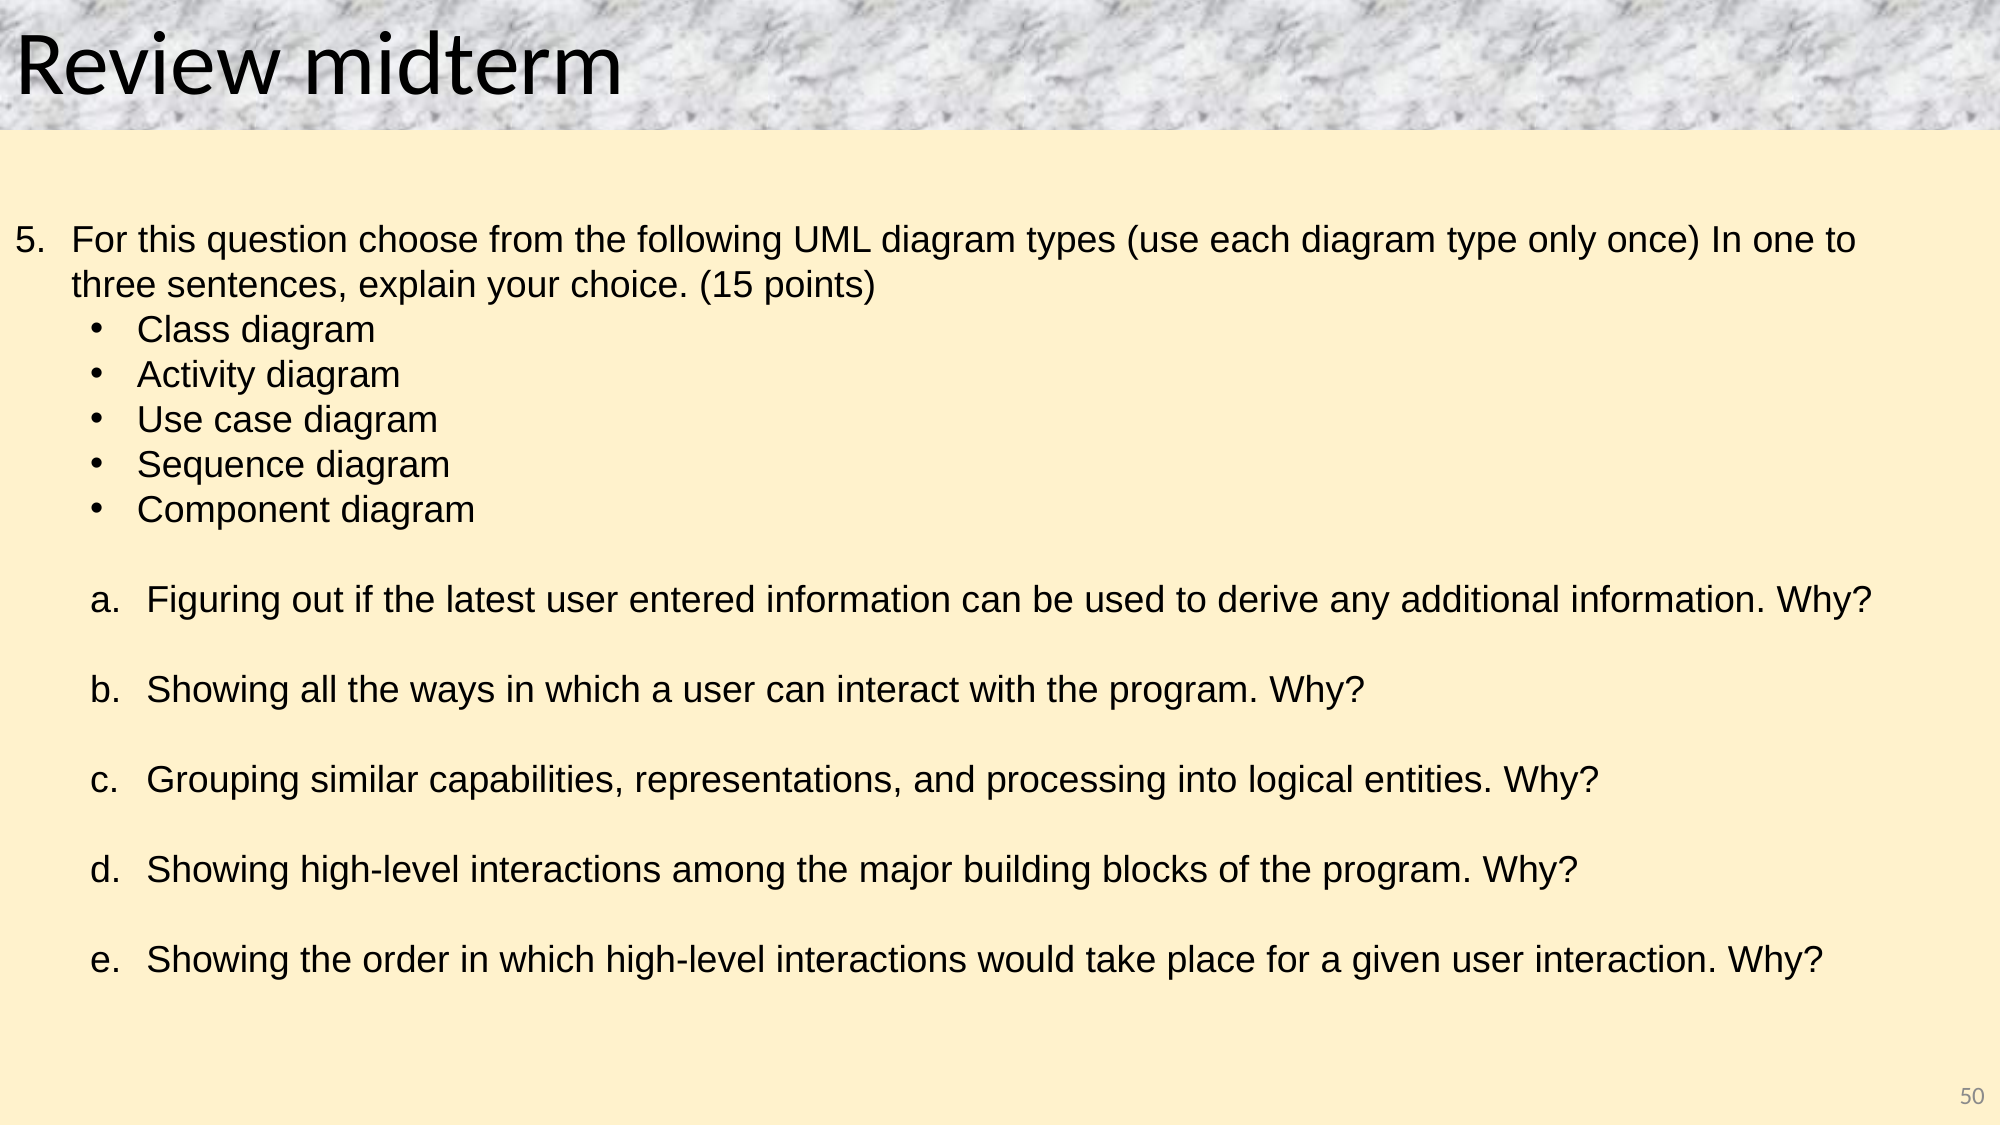

# Review midterm
For this question choose from the following UML diagram types (use each diagram type only once) In one to three sentences, explain your choice. (15 points)
Class diagram
Activity diagram
Use case diagram
Sequence diagram
Component diagram

Figuring out if the latest user entered information can be used to derive any additional information. Why?

Showing all the ways in which a user can interact with the program. Why?

Grouping similar capabilities, representations, and processing into logical entities. Why?

Showing high-level interactions among the major building blocks of the program. Why?

Showing the order in which high-level interactions would take place for a given user interaction. Why?
50